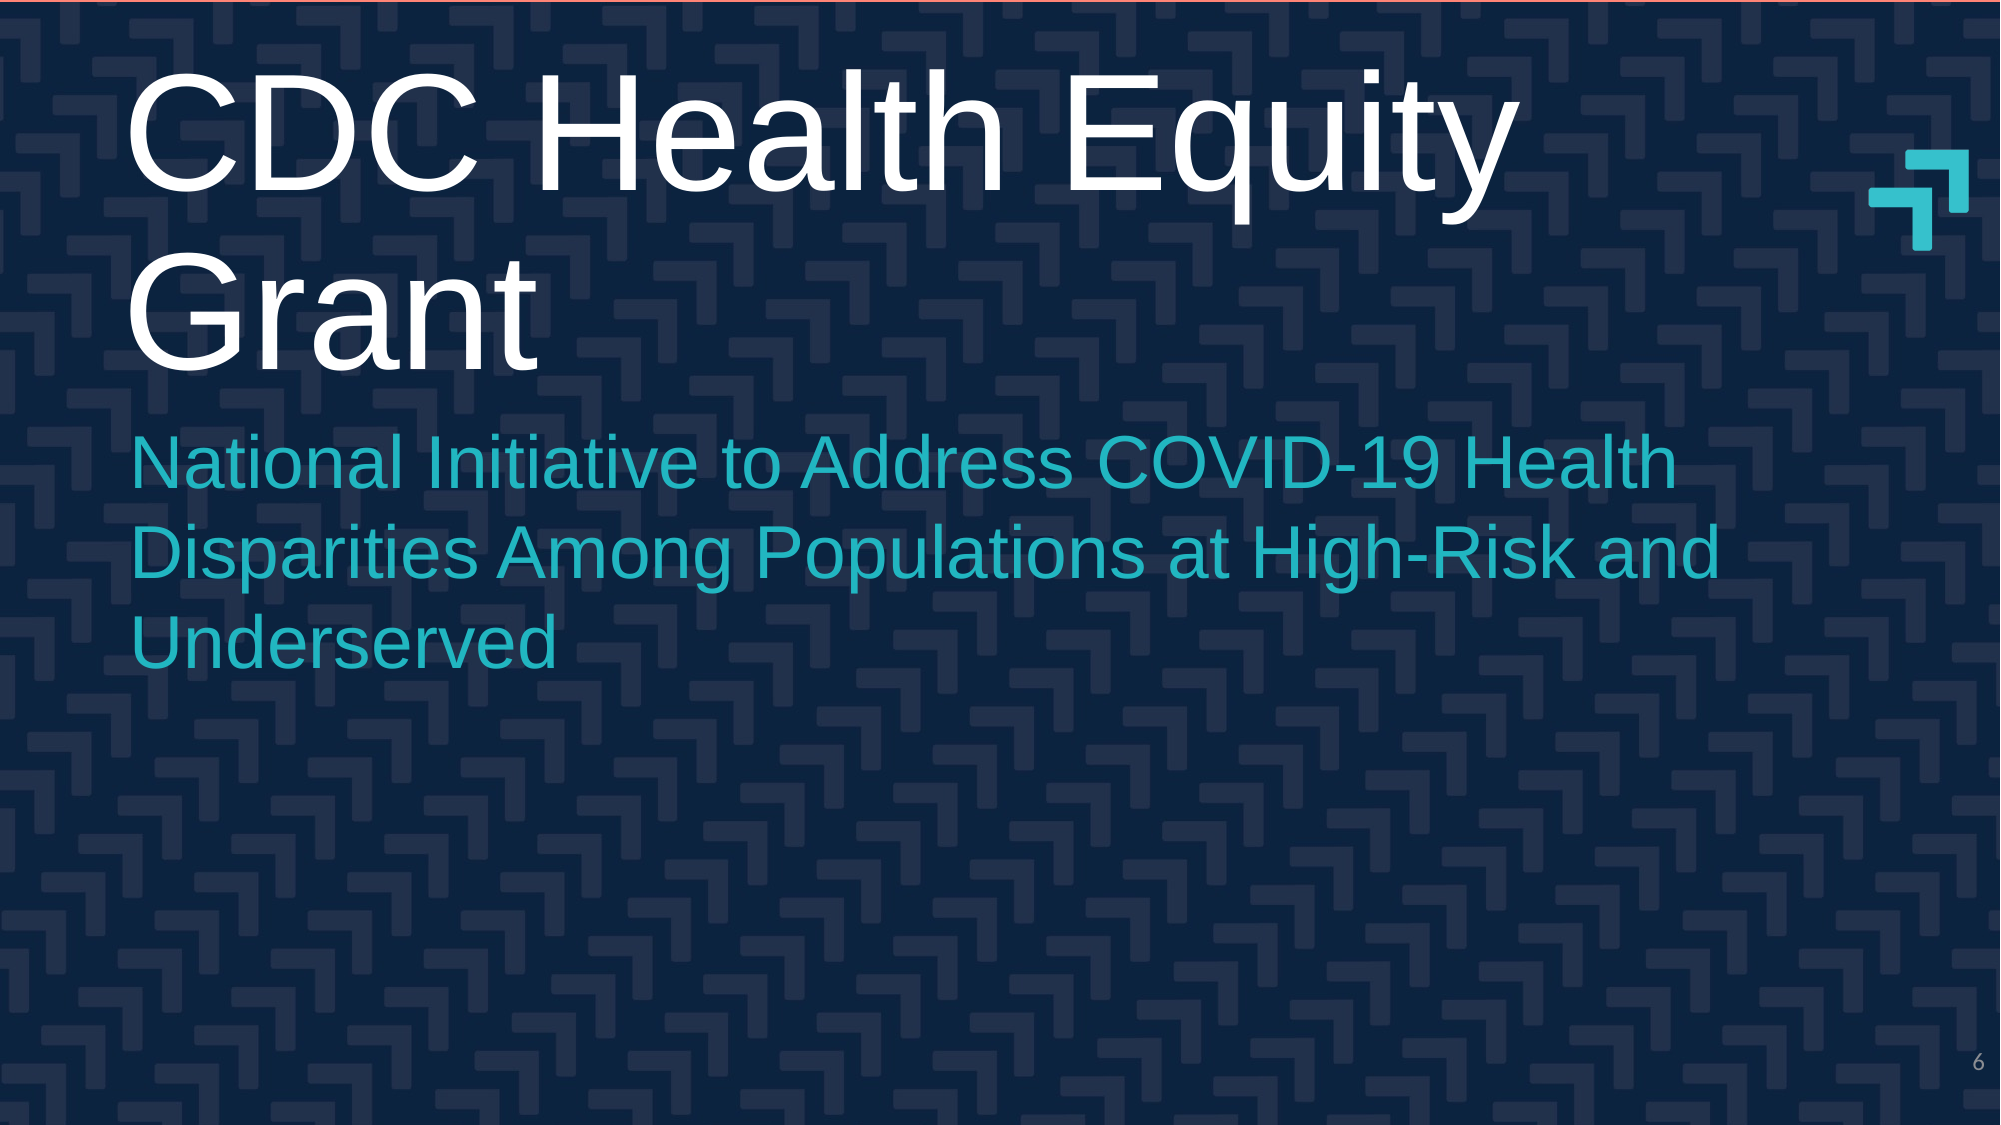

# CDC Health Equity Grant
National Initiative to Address COVID-19 Health
Disparities Among Populations at High-Risk and Underserved
6